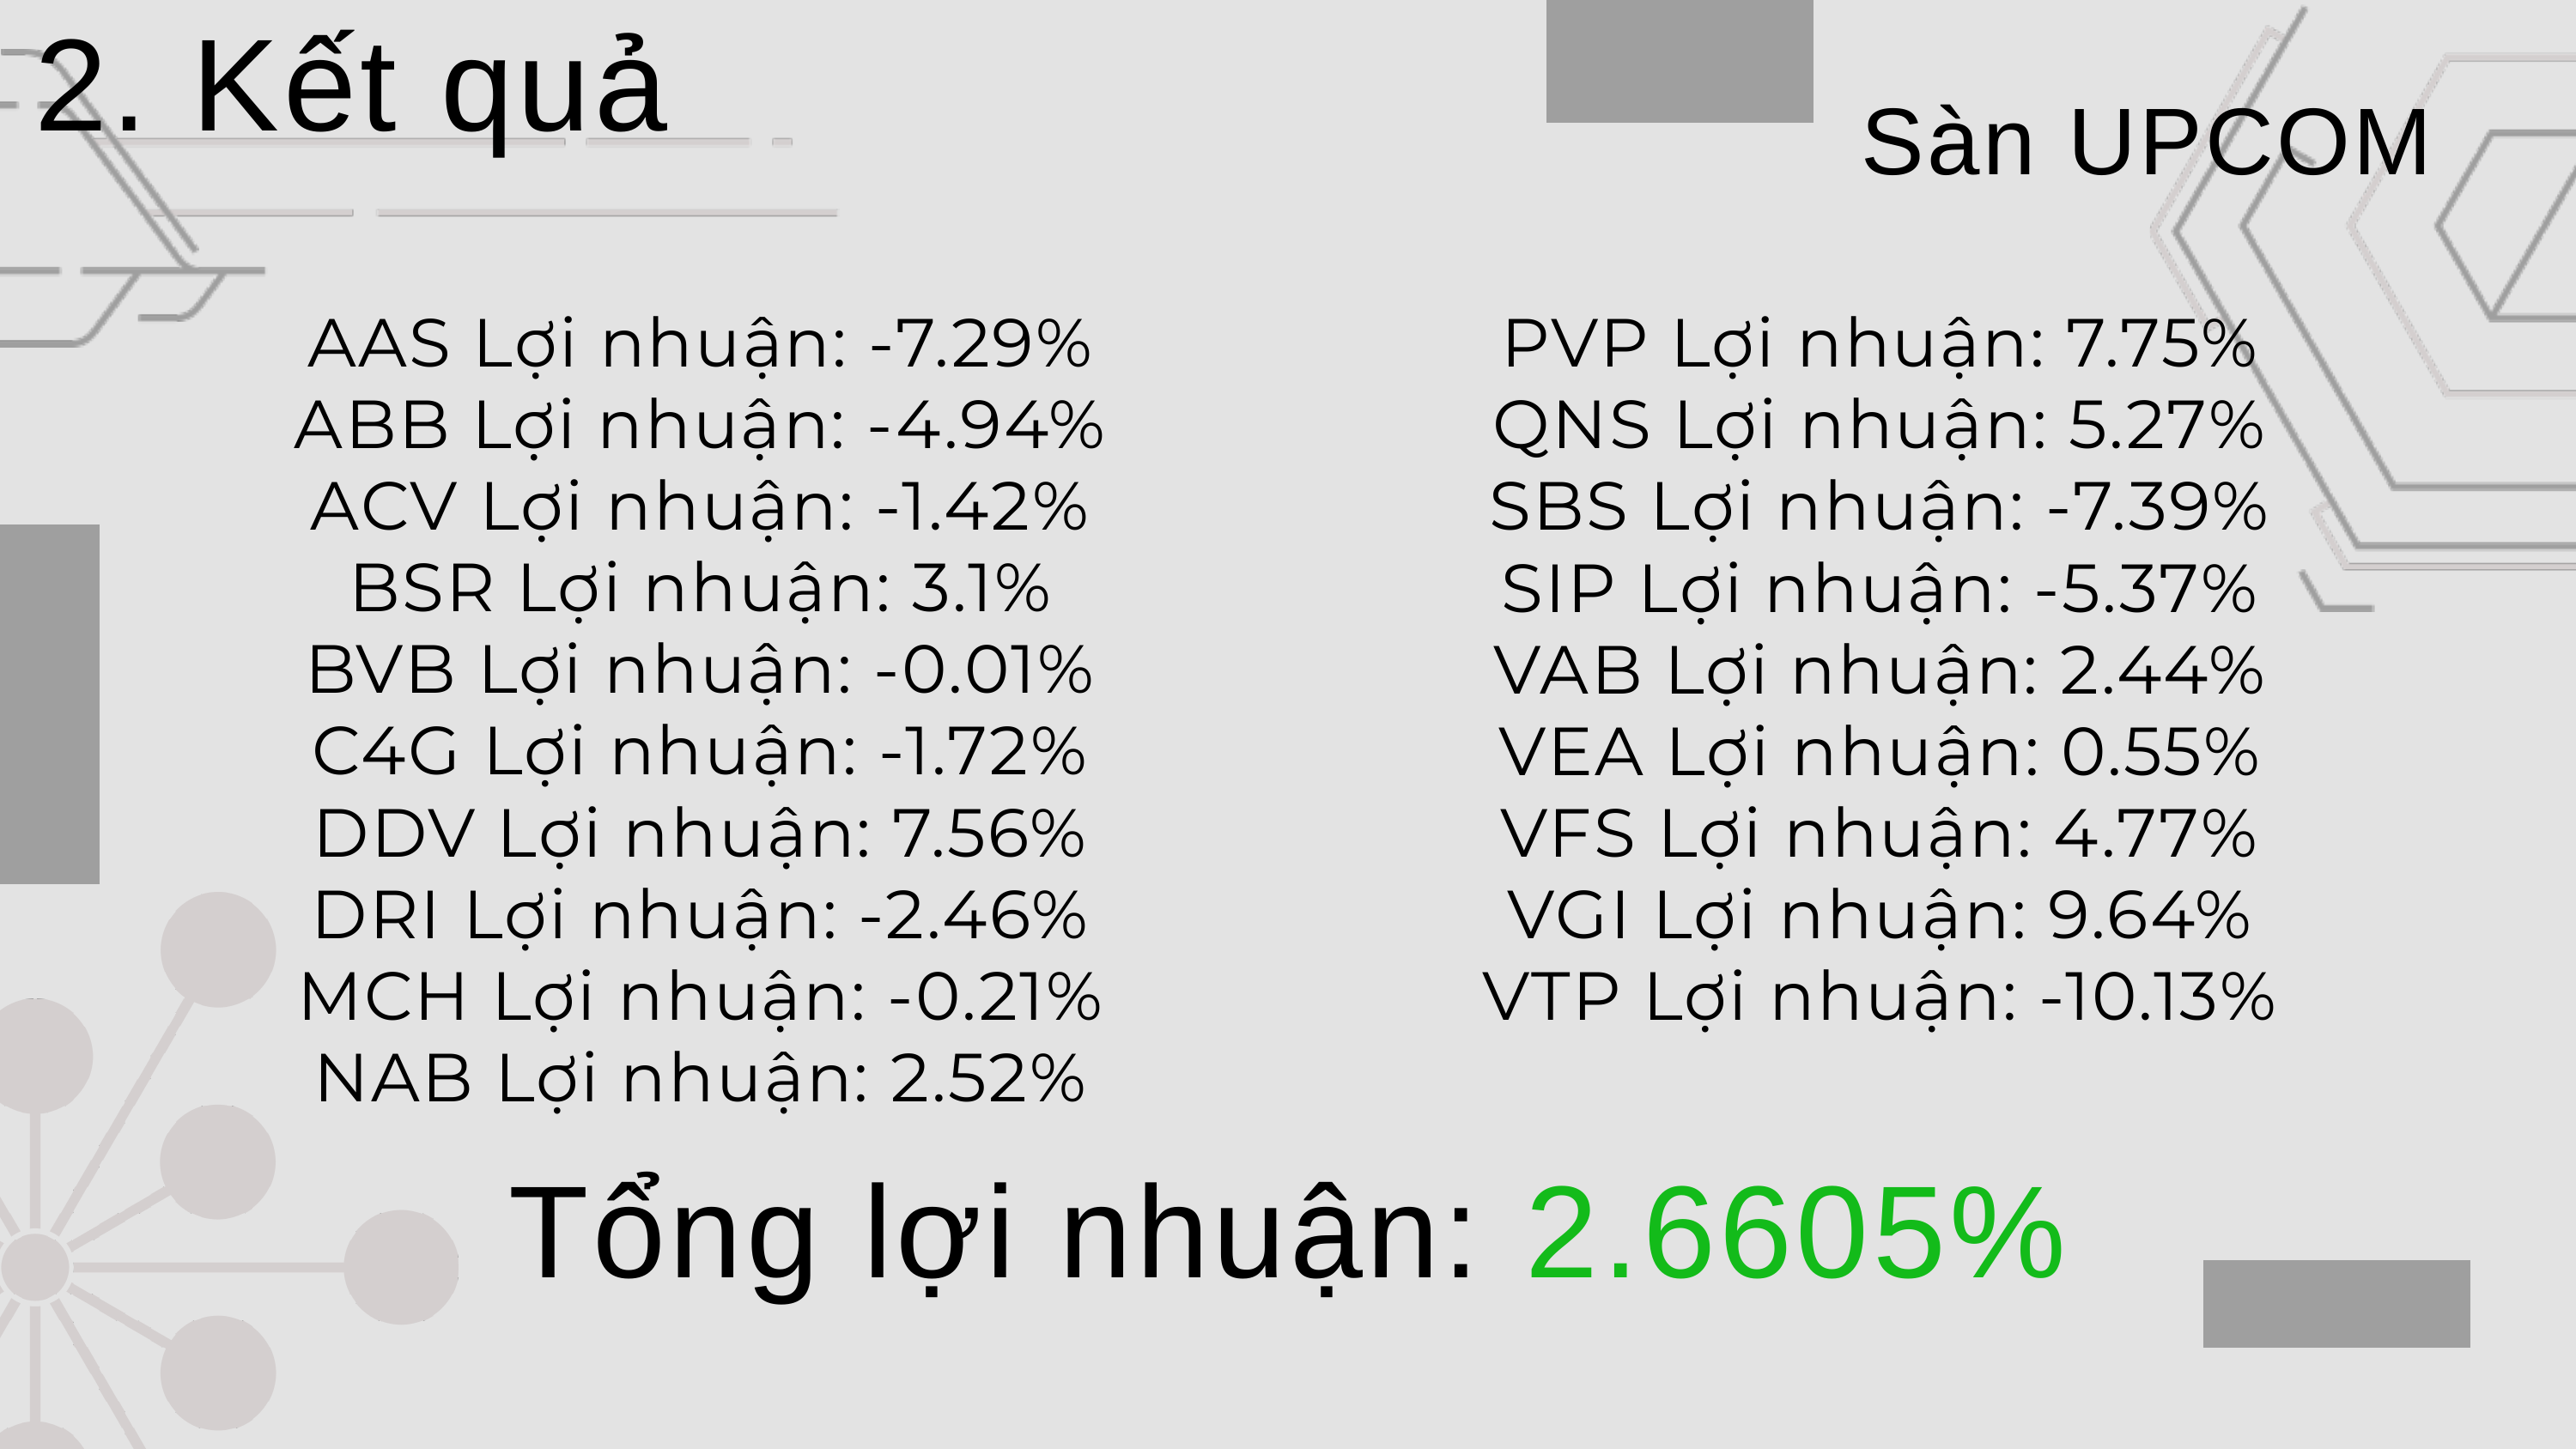

2. Kết quả

Sàn UPCOM
AAS Lợi nhuận: -7.29%
ABB Lợi nhuận: -4.94%
ACV Lợi nhuận: -1.42%
BSR Lợi nhuận: 3.1%
BVB Lợi nhuận: -0.01%
C4G Lợi nhuận: -1.72%
DDV Lợi nhuận: 7.56%
DRI Lợi nhuận: -2.46%
MCH Lợi nhuận: -0.21%
NAB Lợi nhuận: 2.52%
PVP Lợi nhuận: 7.75%
QNS Lợi nhuận: 5.27%
SBS Lợi nhuận: -7.39%
SIP Lợi nhuận: -5.37%
VAB Lợi nhuận: 2.44%
VEA Lợi nhuận: 0.55%
VFS Lợi nhuận: 4.77%
VGI Lợi nhuận: 9.64%
VTP Lợi nhuận: -10.13%

Tổng lợi nhuận: 2.6605%